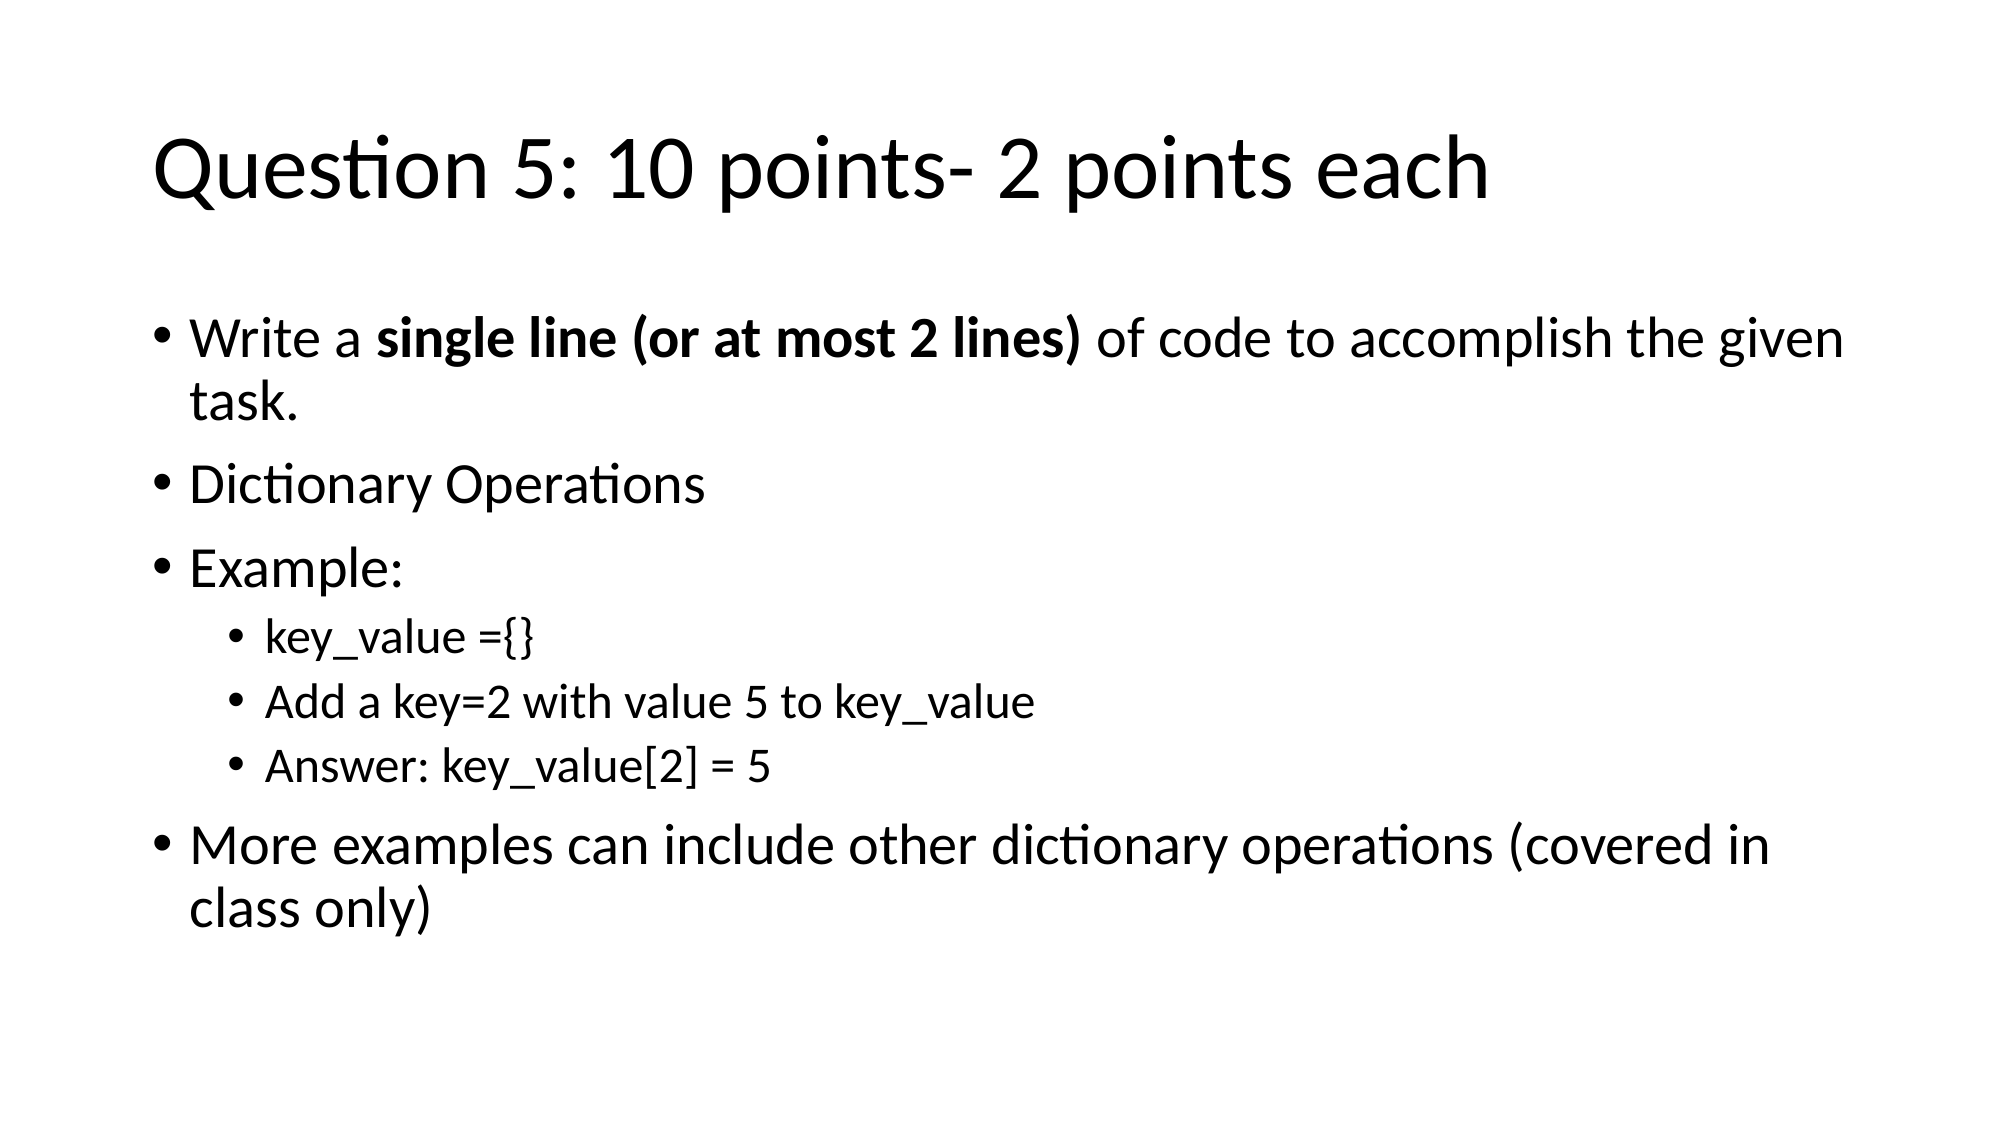

# Question 5: 10 points- 2 points each
Write a single line (or at most 2 lines) of code to accomplish the given task.
Dictionary Operations
Example:
key_value ={}
Add a key=2 with value 5 to key_value
Answer: key_value[2] = 5
More examples can include other dictionary operations (covered in class only)